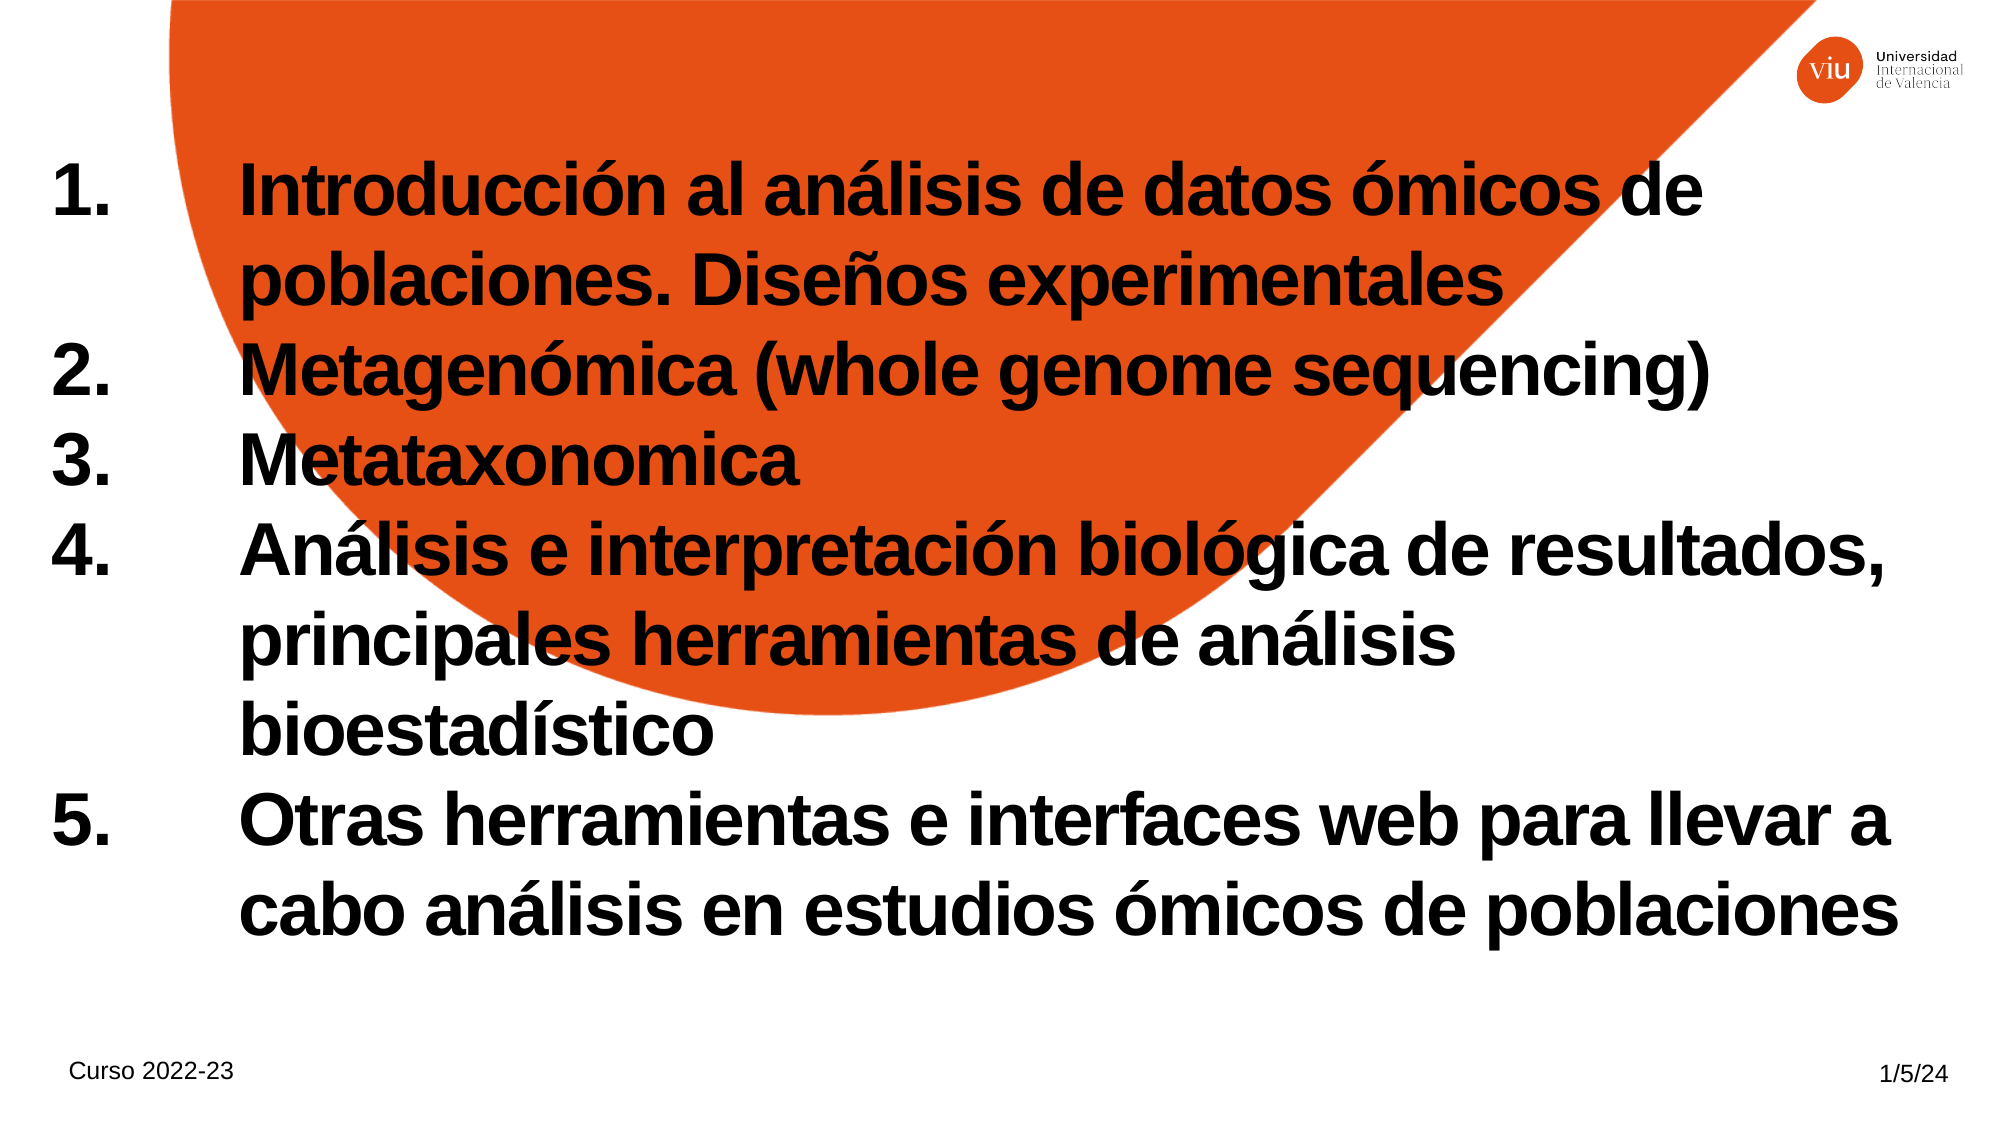

Introducción al análisis de datos ómicos de poblaciones. Diseños experimentales
Metagenómica (whole genome sequencing)
Metataxonomica
Análisis e interpretación biológica de resultados, principales herramientas de análisis bioestadístico
Otras herramientas e interfaces web para llevar a cabo análisis en estudios ómicos de poblaciones

Curso 2022-23